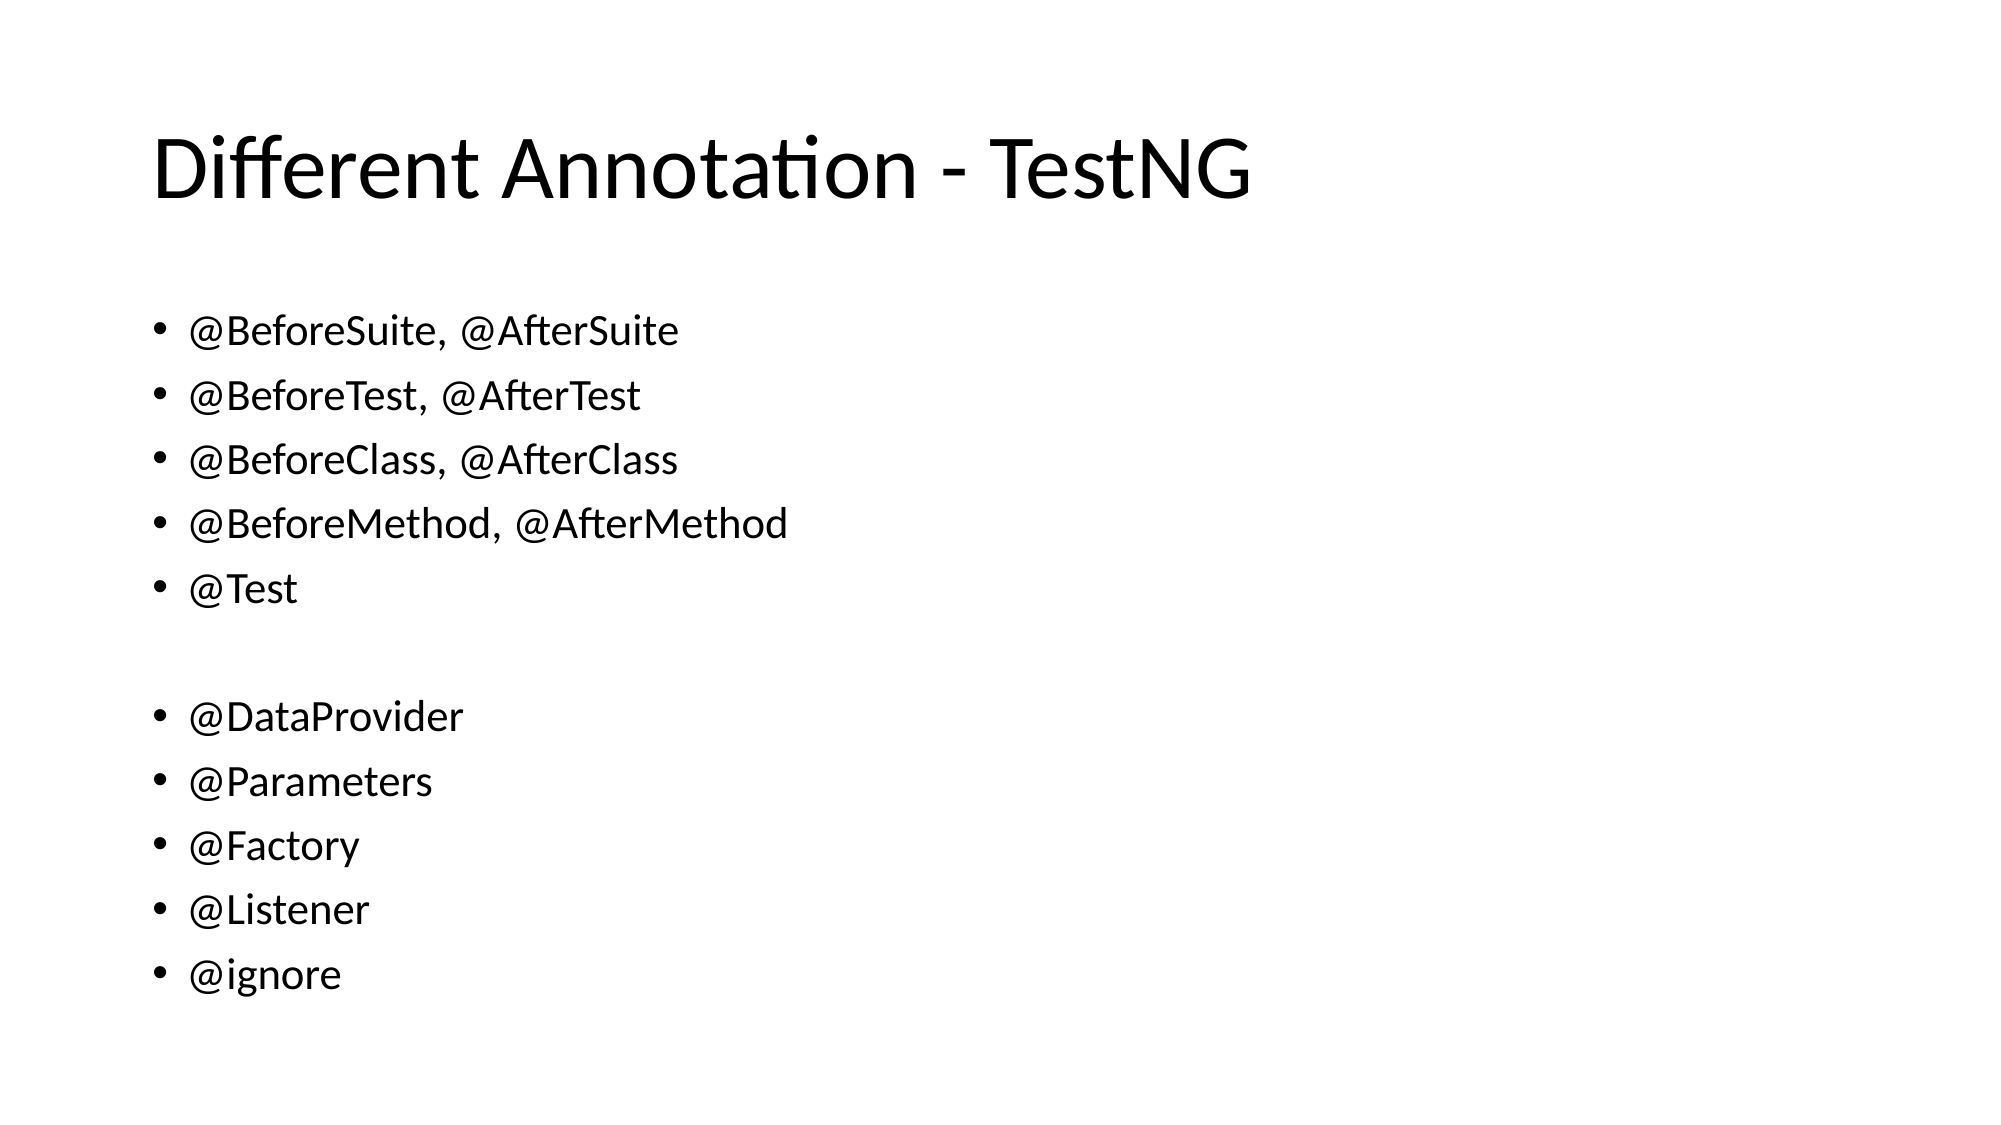

# Different Annotation - TestNG
@BeforeSuite, @AfterSuite
@BeforeTest, @AfterTest
@BeforeClass, @AfterClass
@BeforeMethod, @AfterMethod
@Test

@DataProvider
@Parameters
@Factory
@Listener
@ignore